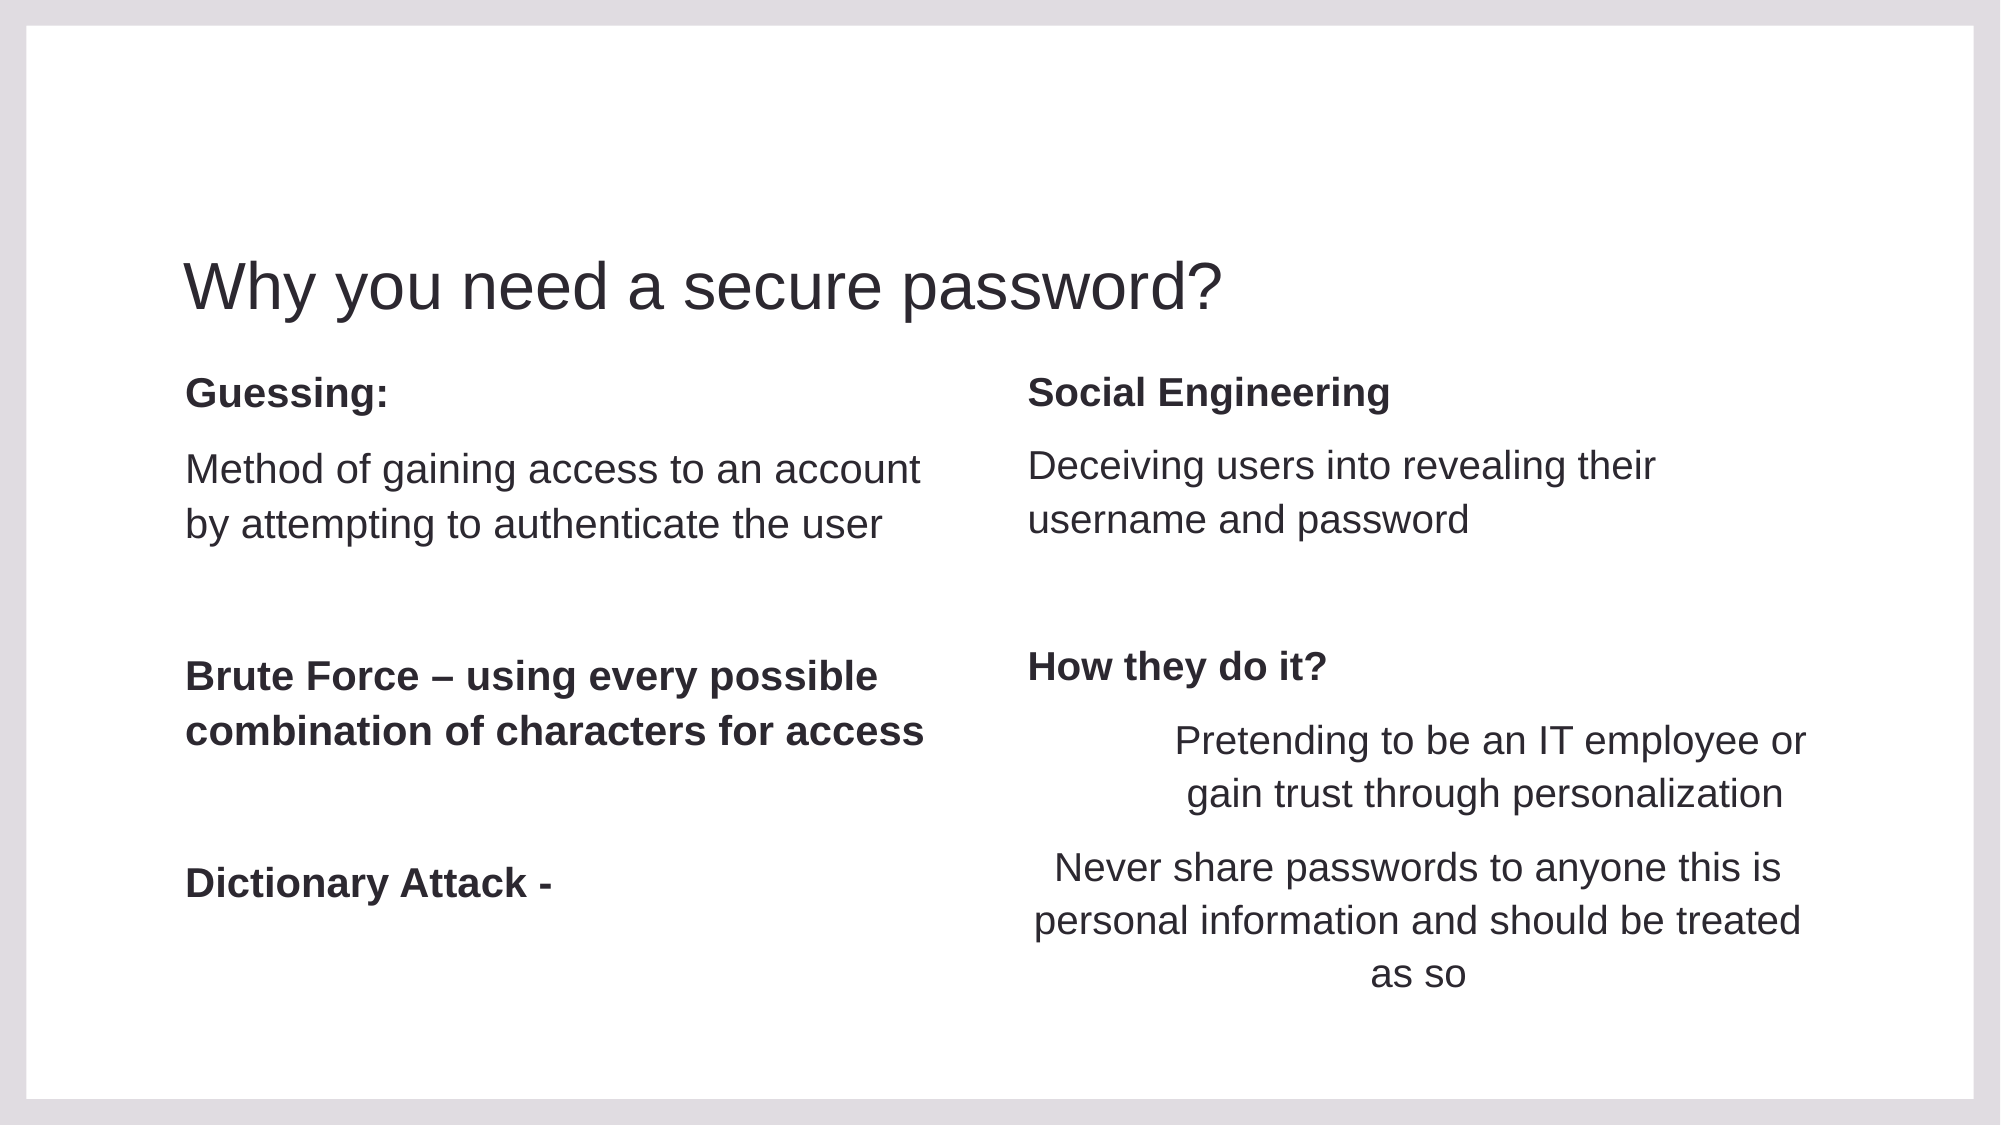

# Why you need a secure password?
Guessing:
Method of gaining access to an account by attempting to authenticate the user

Brute Force – using every possible combination of characters for access

Dictionary Attack -
Social Engineering
Deceiving users into revealing their username and password

How they do it?
	Pretending to be an IT employee or 	gain trust through personalization
Never share passwords to anyone this is personal information and should be treated as so